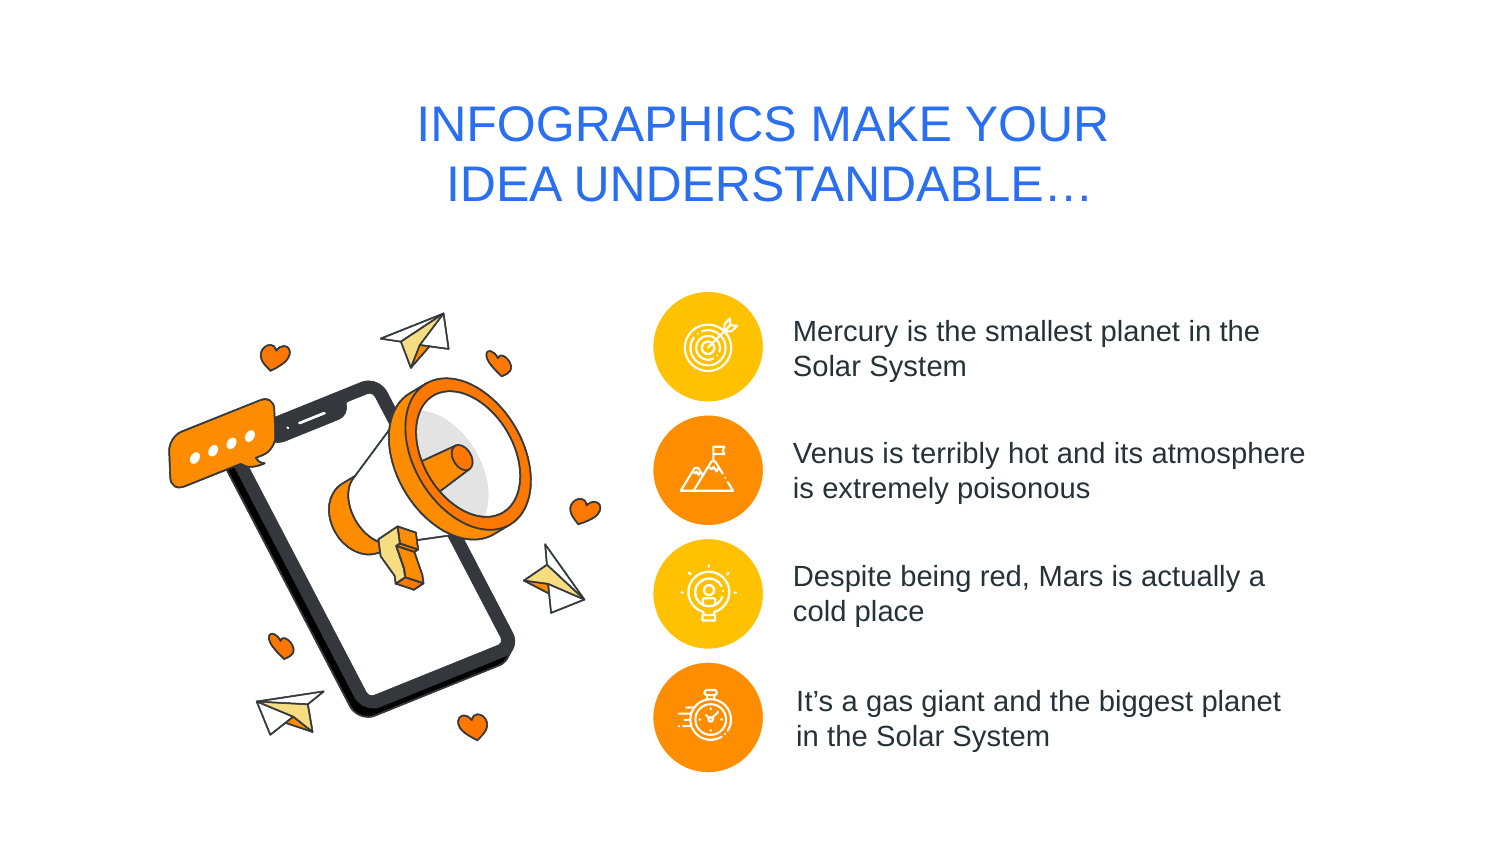

# INFOGRAPHICS MAKE YOUR
IDEA UNDERSTANDABLE…

Mercury is the smallest planet in the Solar System

Venus is terribly hot and its atmosphere is extremely poisonous

Despite being red, Mars is actually a cold place

It’s a gas giant and the biggest planet in the Solar System